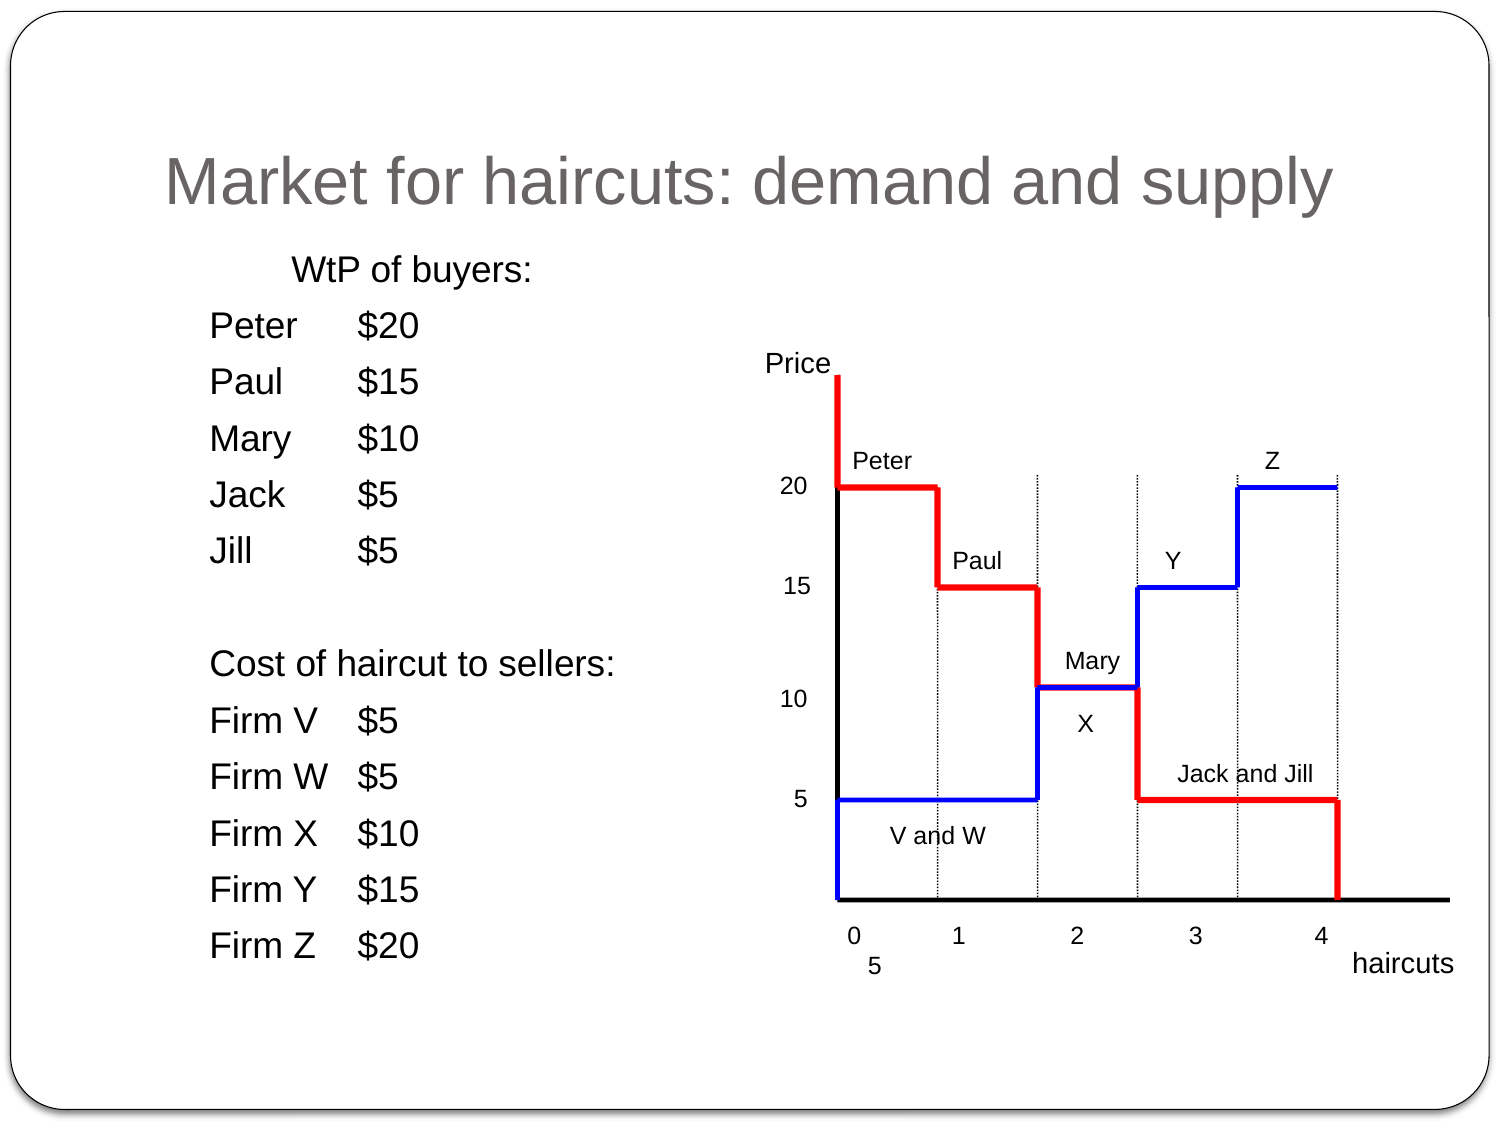

# Market for haircuts: demand and supply
		        WtP of buyers:
	Peter		$20
	Paul		$15
	Mary		$10
	Jack		$5
	Jill		$5

		Cost of haircut to sellers:
	Firm V		$5
	Firm W	$5
	Firm X		$10
	Firm Y		$15
	Firm Z 		$20
Price

20

  15
10
  5

haircuts

Peter

Paul

Jack and Jill

Z

Y

X

V and W
Mary

   0             1               2               3                4                5